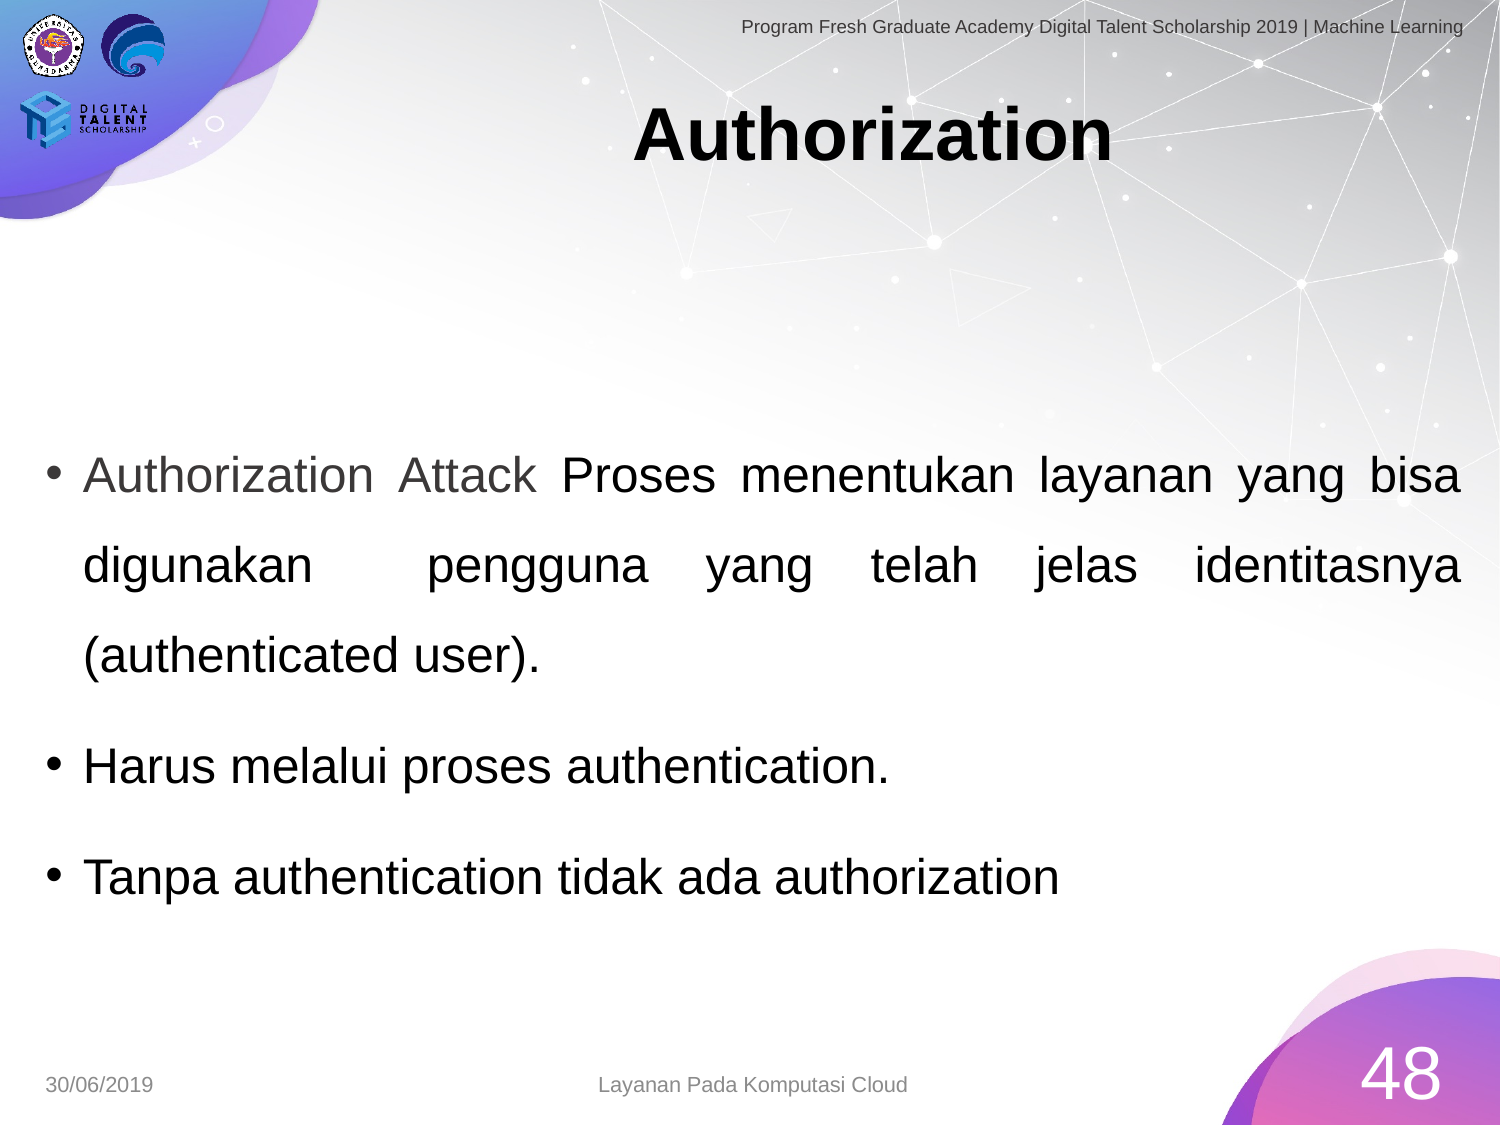

# Authorization
Authorization Attack Proses menentukan layanan yang bisa digunakan  pengguna yang telah jelas identitasnya (authenticated user).
Harus melalui proses authentication.
Tanpa authentication tidak ada authorization
48
Layanan Pada Komputasi Cloud
30/06/2019